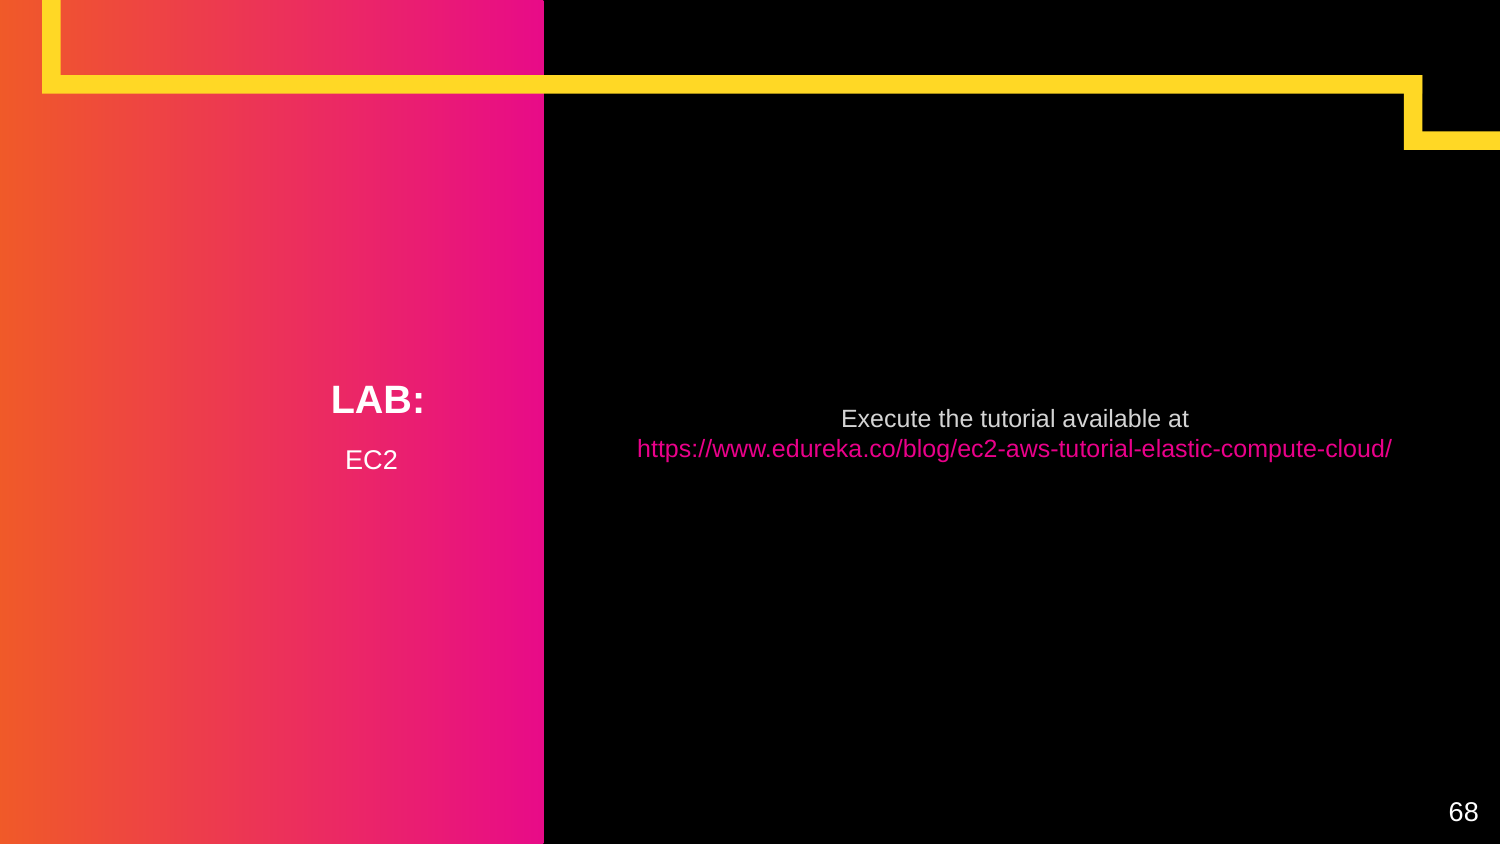

# LAB:
Execute the tutorial available at
https://www.edureka.co/blog/ec2-aws-tutorial-elastic-compute-cloud/
EC2
68